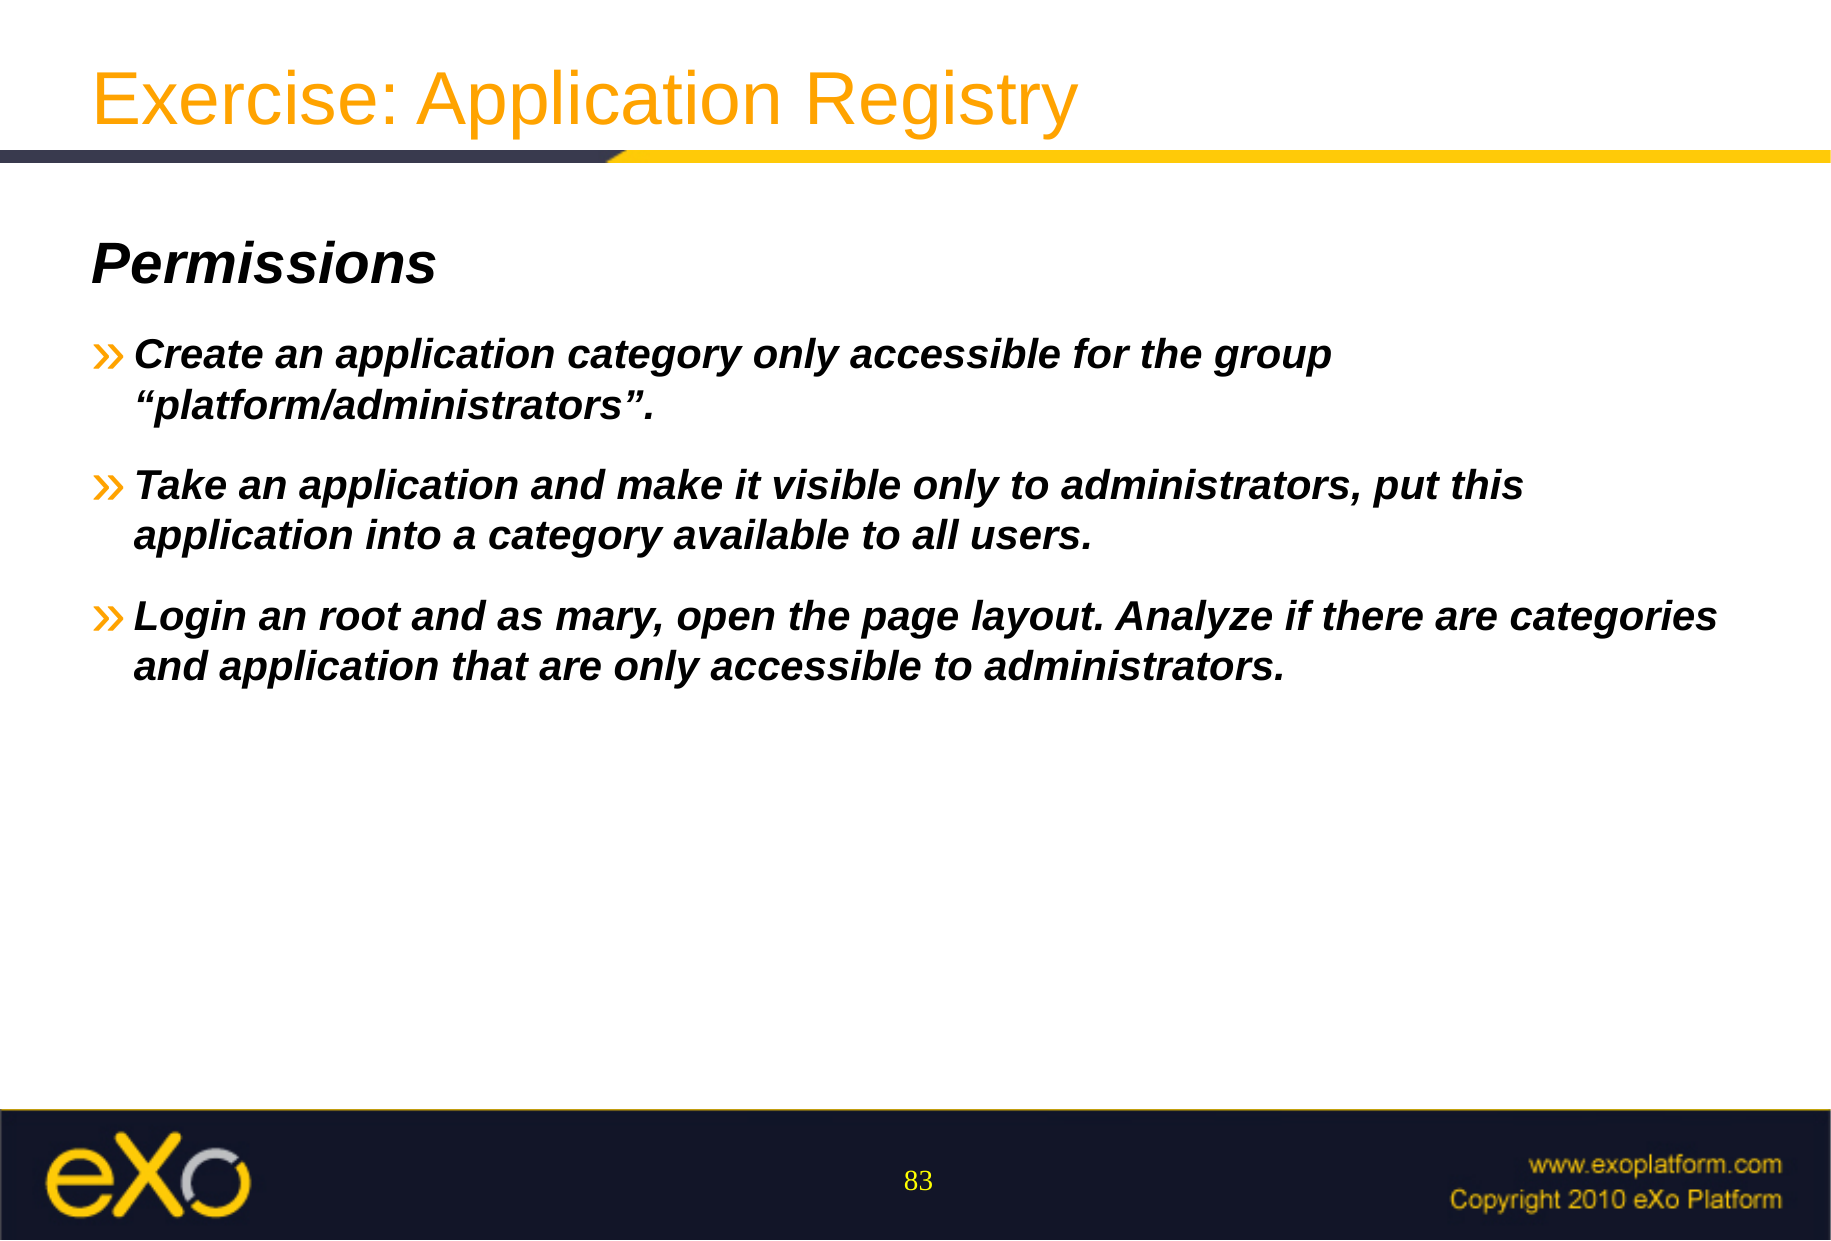

Exercise: Application Registry
Permissions
Create an application category only accessible for the group “platform/administrators”.
Take an application and make it visible only to administrators, put this application into a category available to all users.
Login an root and as mary, open the page layout. Analyze if there are categories and application that are only accessible to administrators.